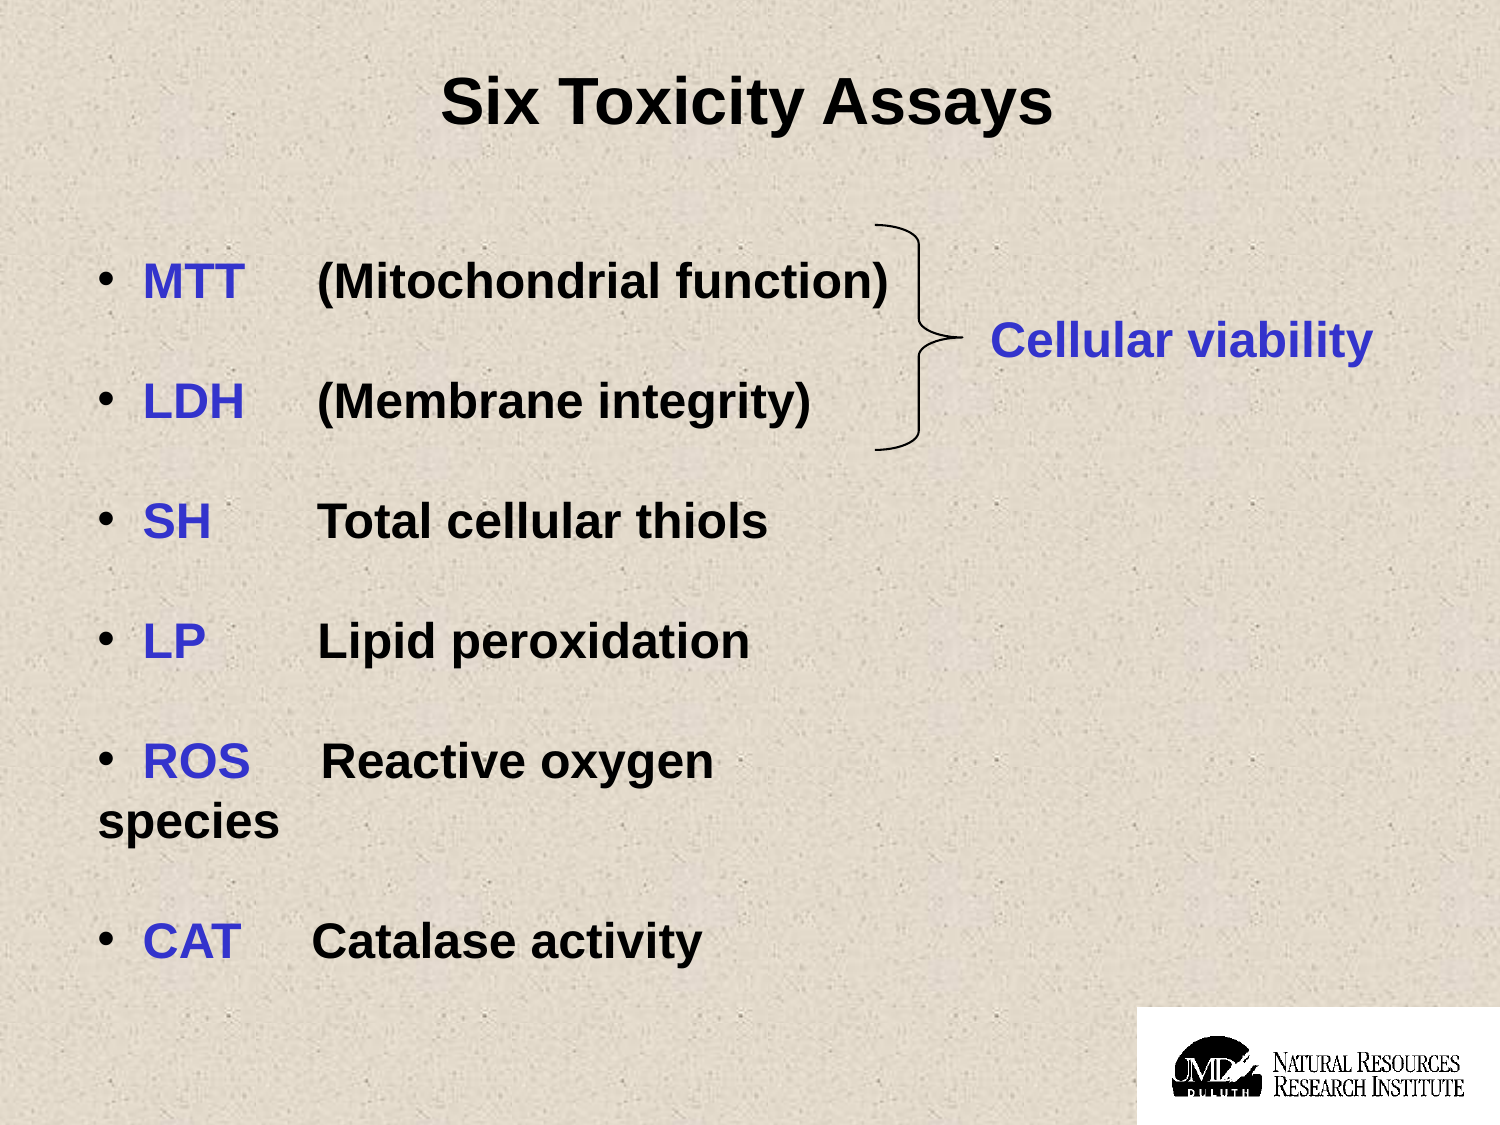

Six Toxicity Assays

  MTT	     (Mitochondrial function)
  LDH	     (Membrane integrity)
  SH  	     Total cellular thiols
  LP        Lipid peroxidation
  ROS     Reactive oxygen species
  CAT     Catalase activity
Cellular viability